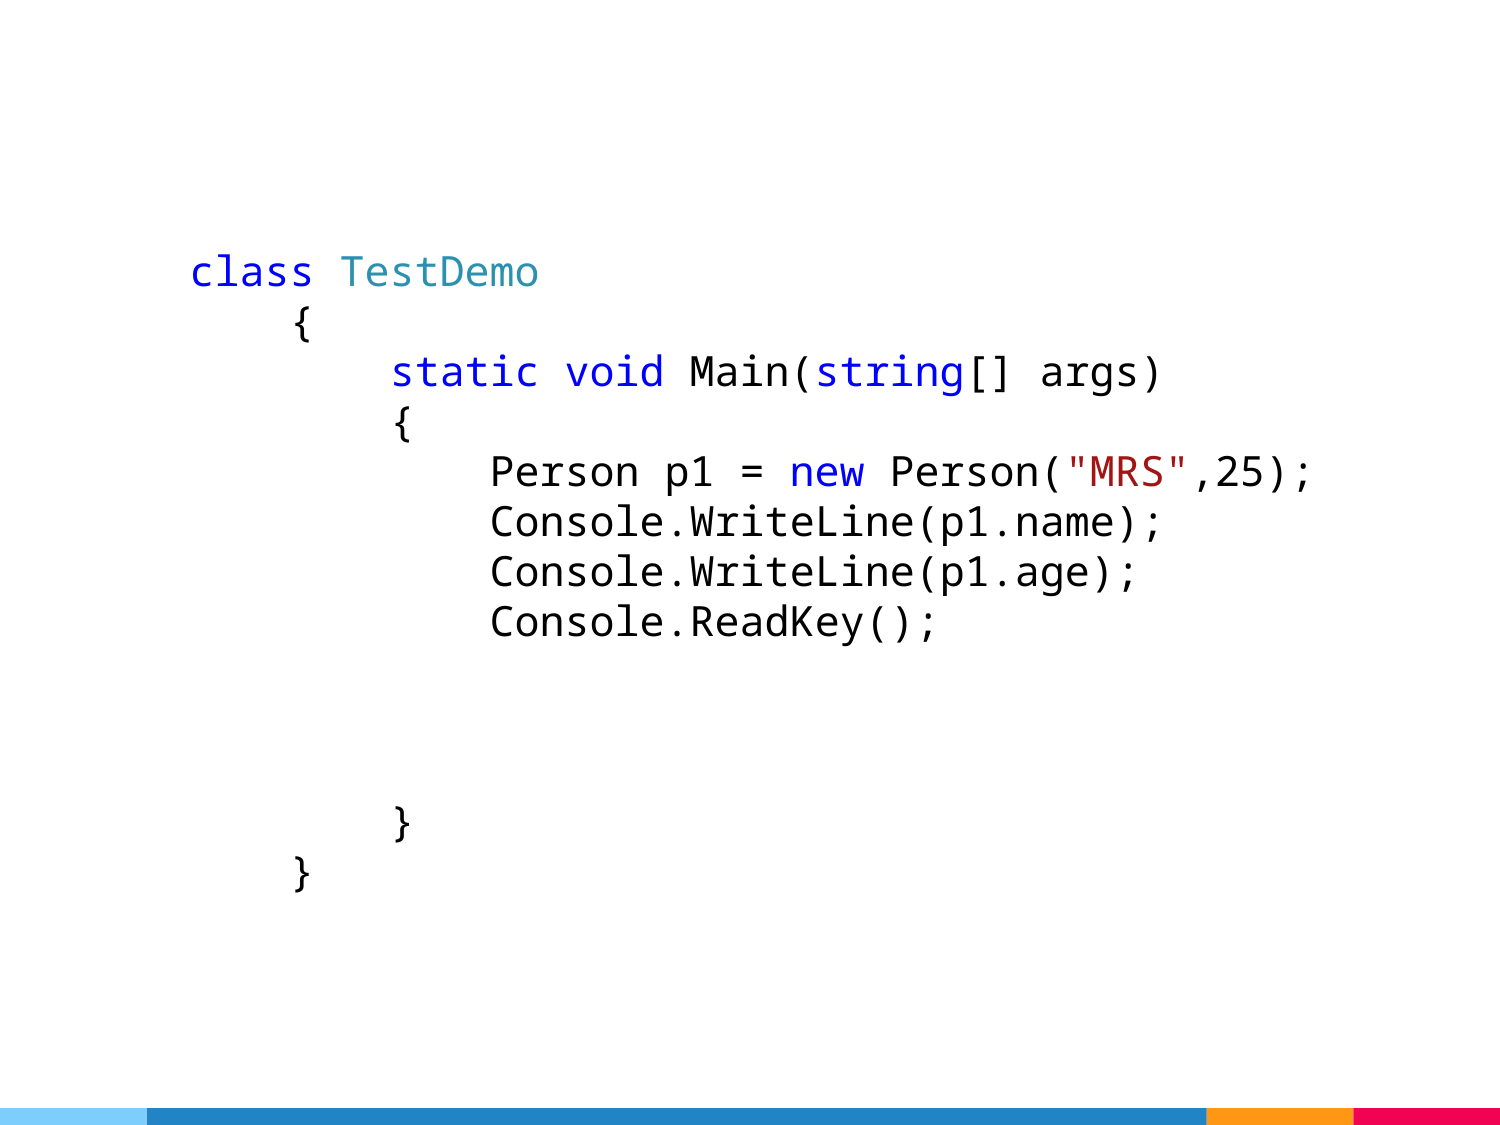

class TestDemo
    {
        static void Main(string[] args)
        {
            Person p1 = new Person("MRS",25);
            Console.WriteLine(p1.name);
            Console.WriteLine(p1.age);
            Console.ReadKey();

        }
    }